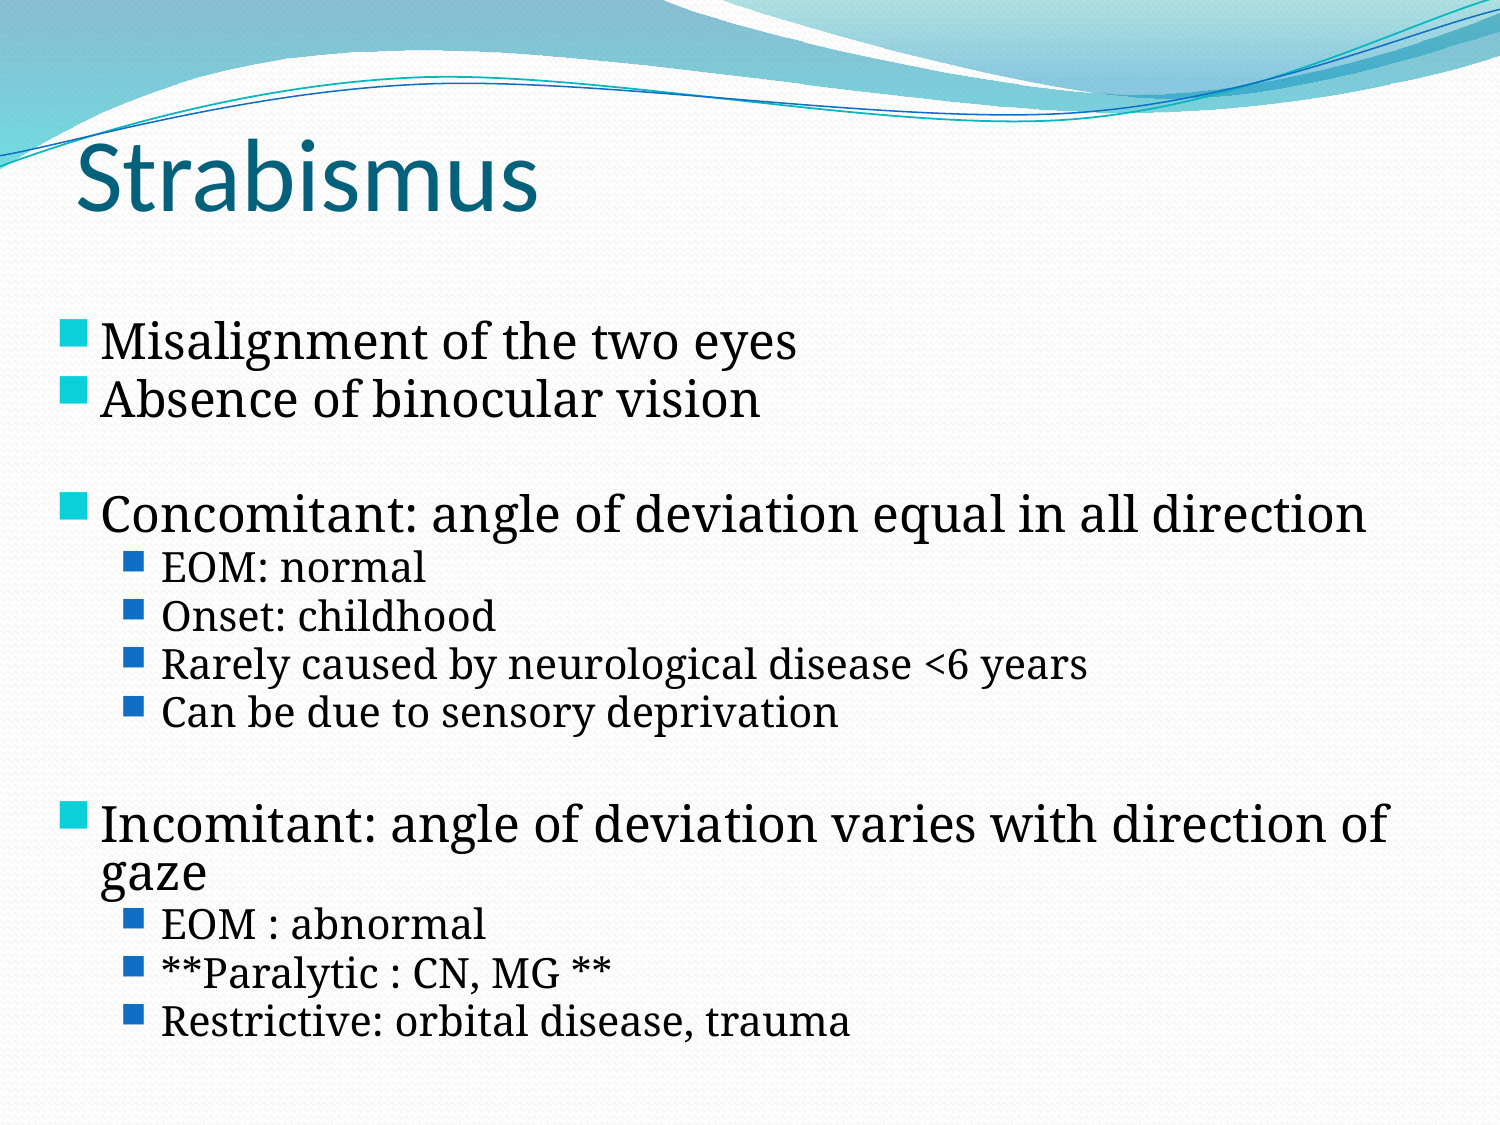

# Strabismus

Misalignment of the two eyes
Absence of binocular vision

Concomitant: angle of deviation equal in all direction
EOM: normal
Onset: childhood
Rarely caused by neurological disease <6 years
Can be due to sensory deprivation

Incomitant: angle of deviation varies with direction of gaze
EOM : abnormal
**Paralytic : CN, MG **
Restrictive: orbital disease, trauma